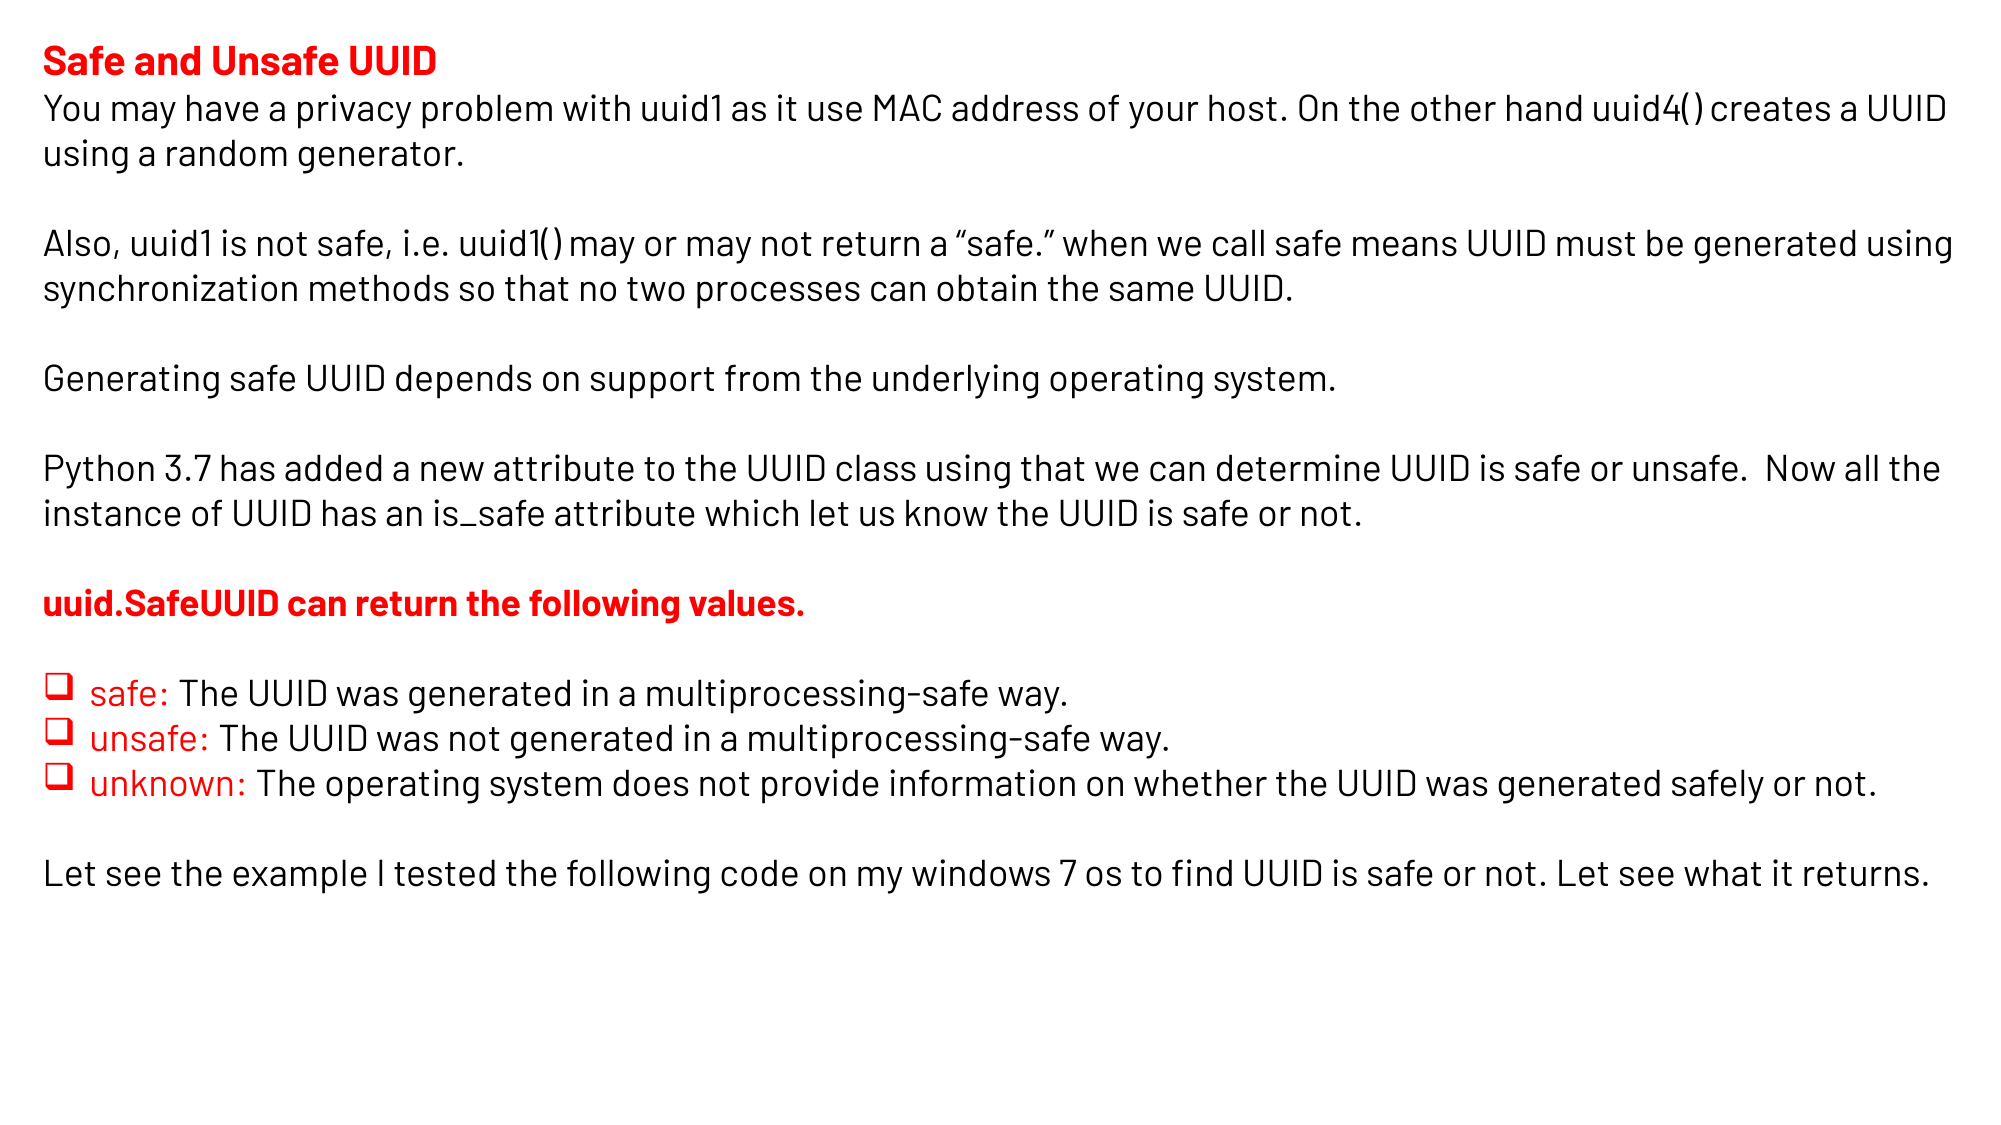

Safe and Unsafe UUID
You may have a privacy problem with uuid1 as it use MAC address of your host. On the other hand uuid4() creates a UUID using a random generator.

Also, uuid1 is not safe, i.e. uuid1() may or may not return a “safe.” when we call safe means UUID must be generated using synchronization methods so that no two processes can obtain the same UUID.

Generating safe UUID depends on support from the underlying operating system.

Python 3.7 has added a new attribute to the UUID class using that we can determine UUID is safe or unsafe.  Now all the instance of UUID has an is_safe attribute which let us know the UUID is safe or not.

uuid.SafeUUID can return the following values.

safe: The UUID was generated in a multiprocessing-safe way.
unsafe: The UUID was not generated in a multiprocessing-safe way.
unknown: The operating system does not provide information on whether the UUID was generated safely or not.

Let see the example I tested the following code on my windows 7 os to find UUID is safe or not. Let see what it returns.